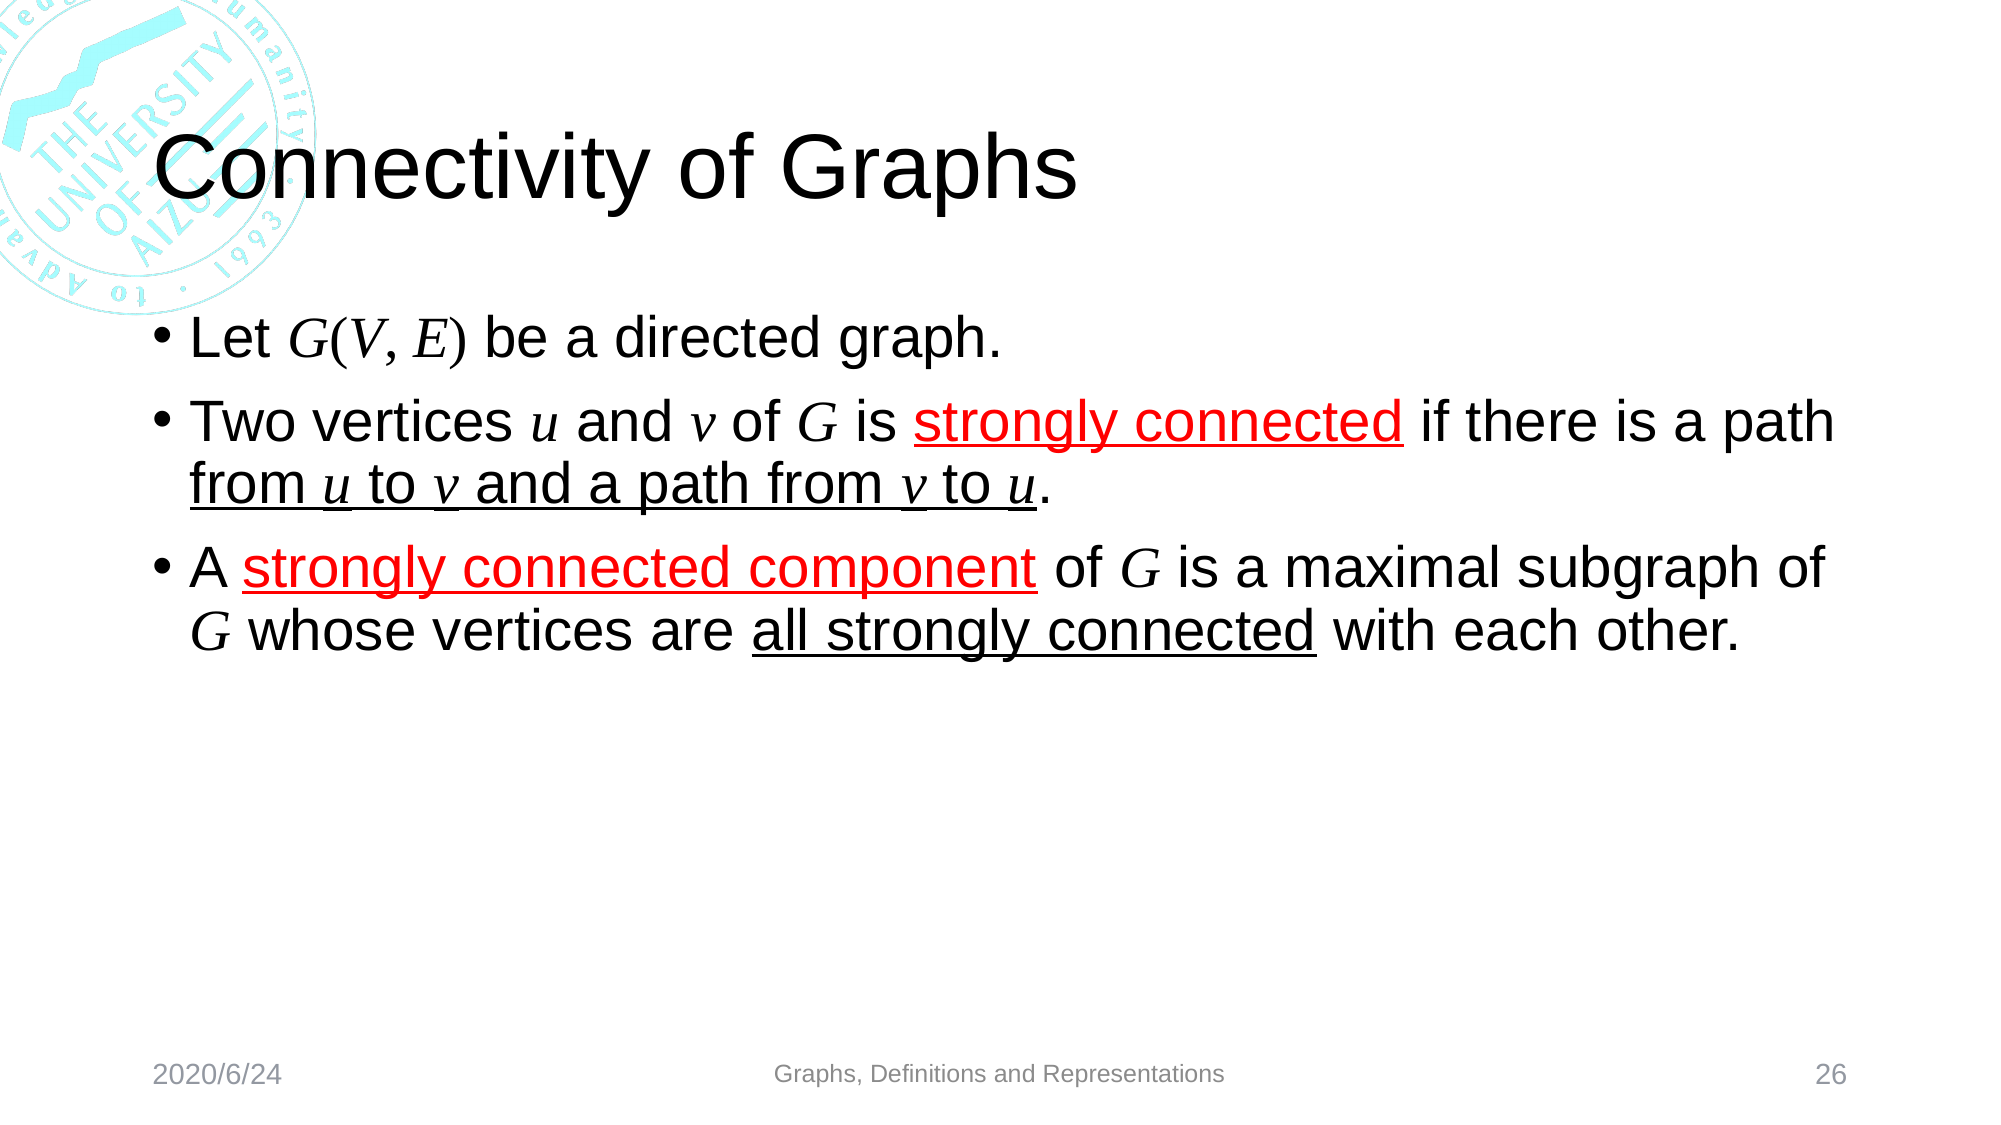

# Connectivity of Graphs
Let G(V, E) be a directed graph.
Two vertices u and v of G is strongly connected if there is a path from u to v and a path from v to u.
A strongly connected component of G is a maximal subgraph of G whose vertices are all strongly connected with each other.

2020/6/24
Graphs, Definitions and Representations
26